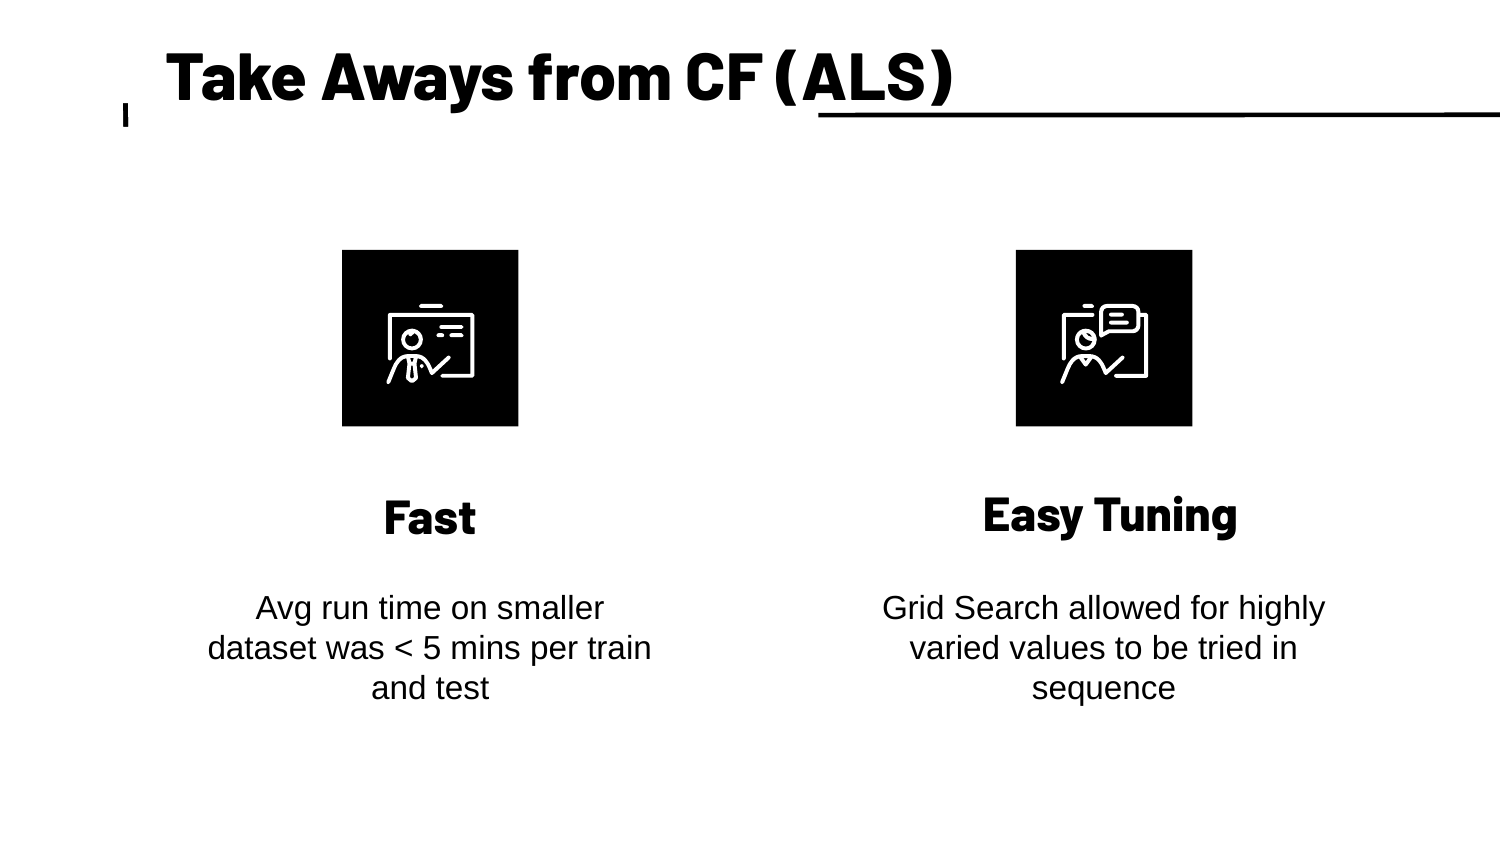

# Take Aways from CF (ALS)

Easy Tuning
Fast
Avg run time on smaller dataset was < 5 mins per train and test
Grid Search allowed for highly varied values to be tried in sequence